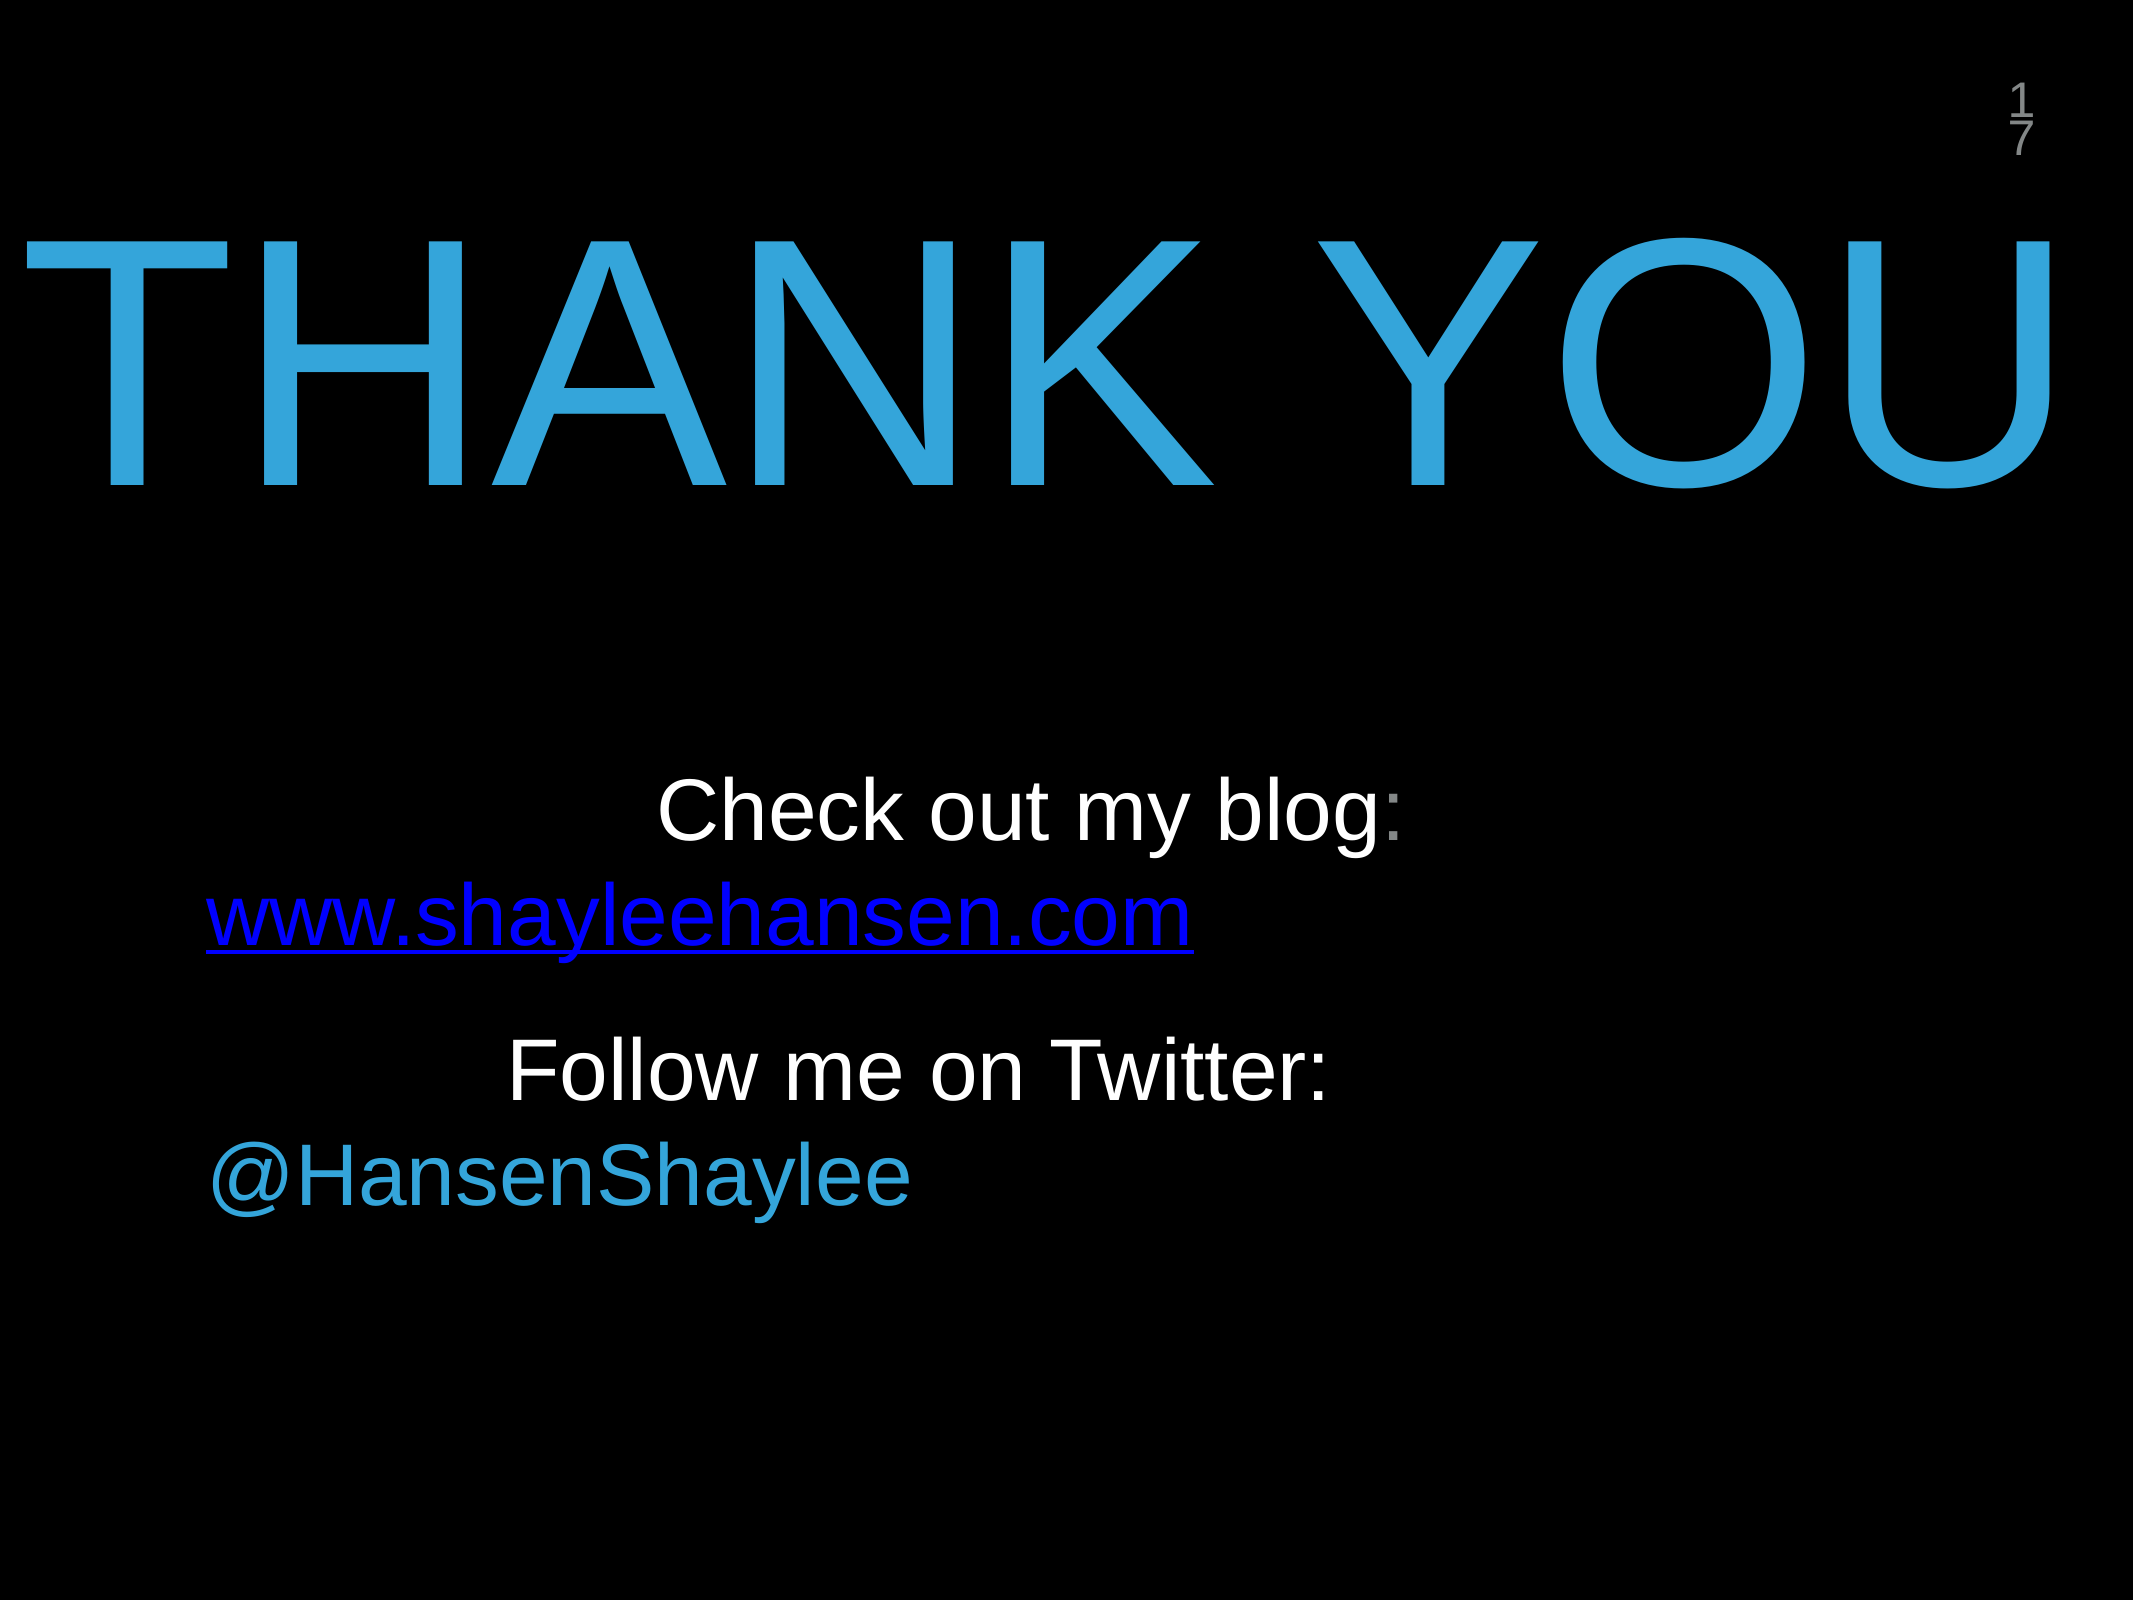

17
Thank You
			Check out my blog:  www.shayleehansen.com
      		Follow me on Twitter:  @HansenShaylee